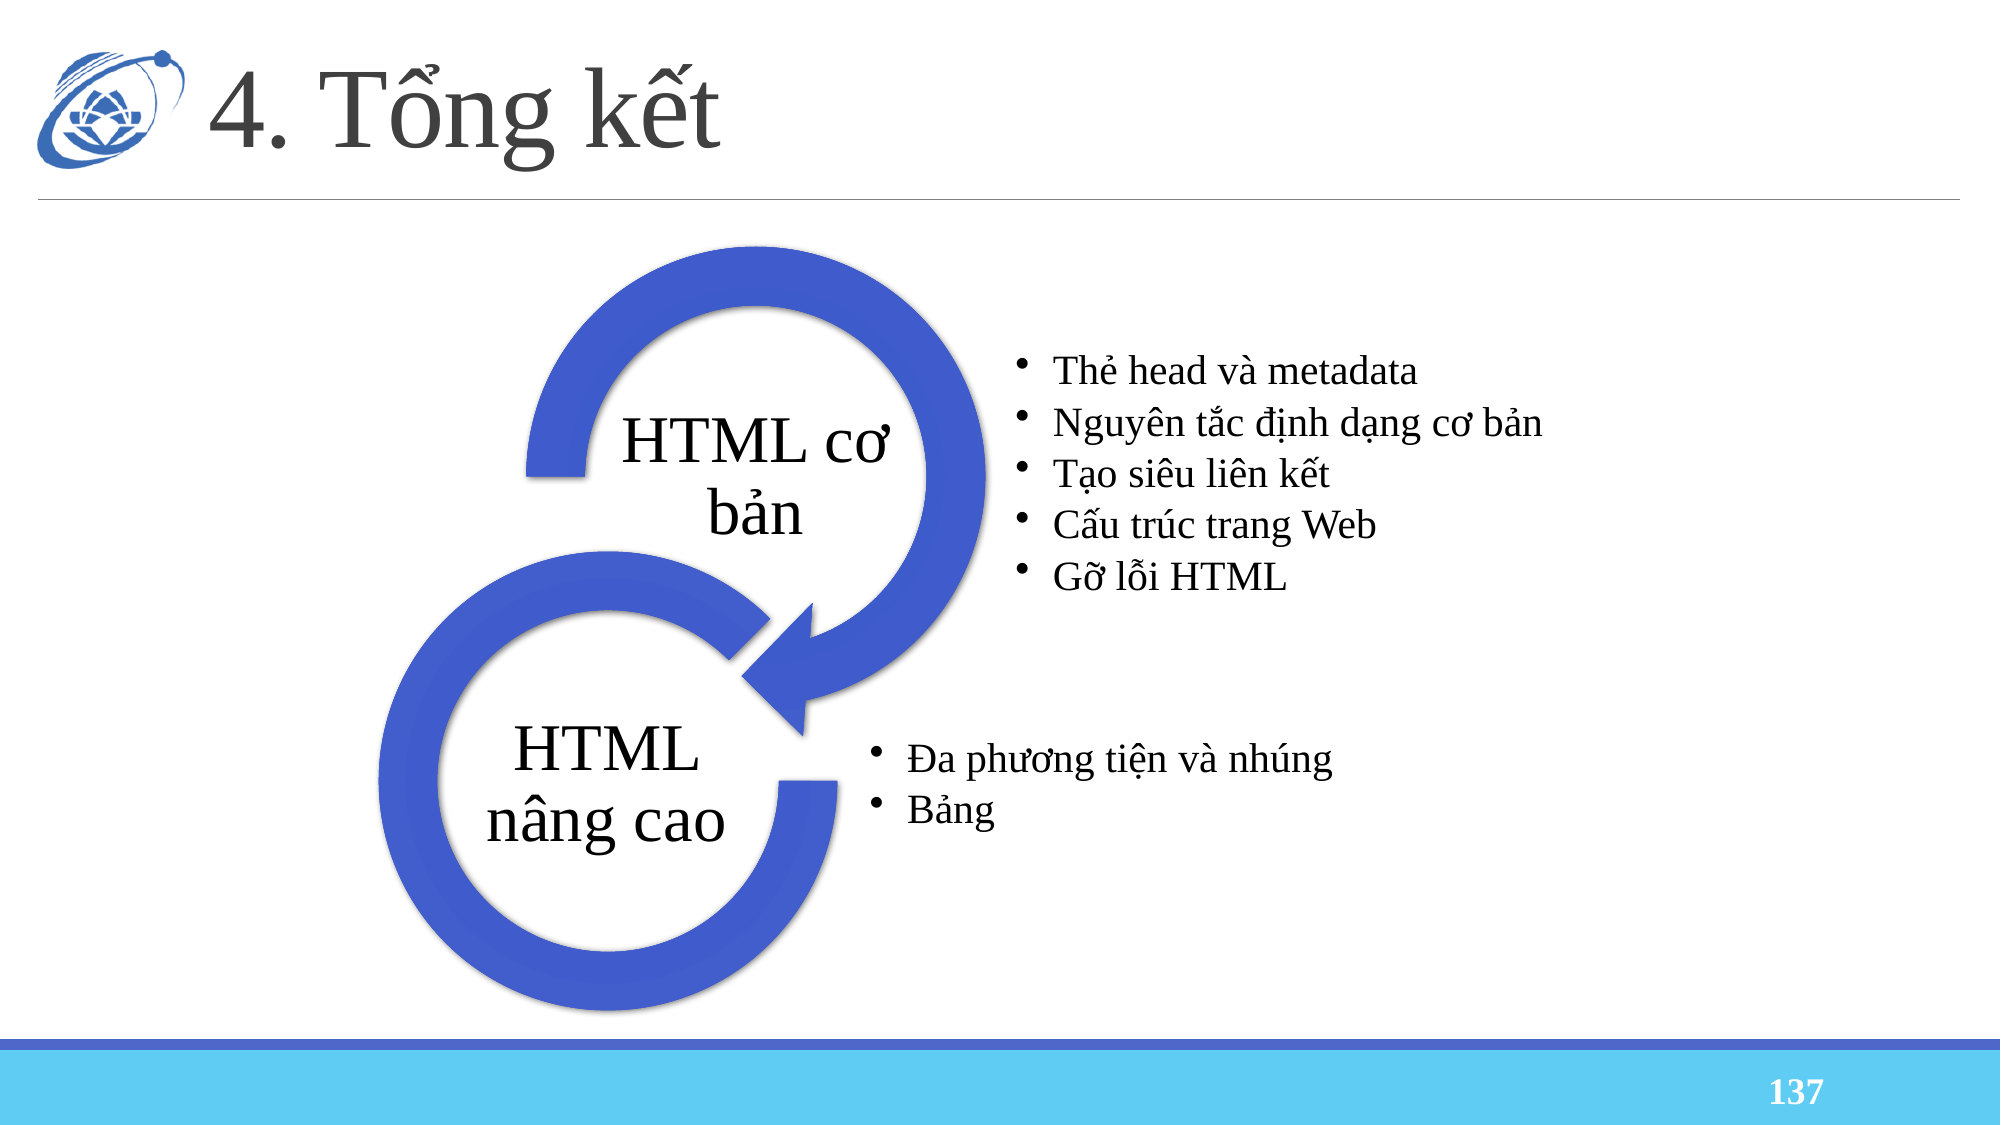

# 4. Tổng kết
Thẻ head và metadata
Nguyên tắc định dạng cơ bản
Tạo siêu liên kết
Cấu trúc trang Web
Gỡ lỗi HTML
HTML cơ bản
Đa phương tiện và nhúng
Bảng
HTML nâng cao
137